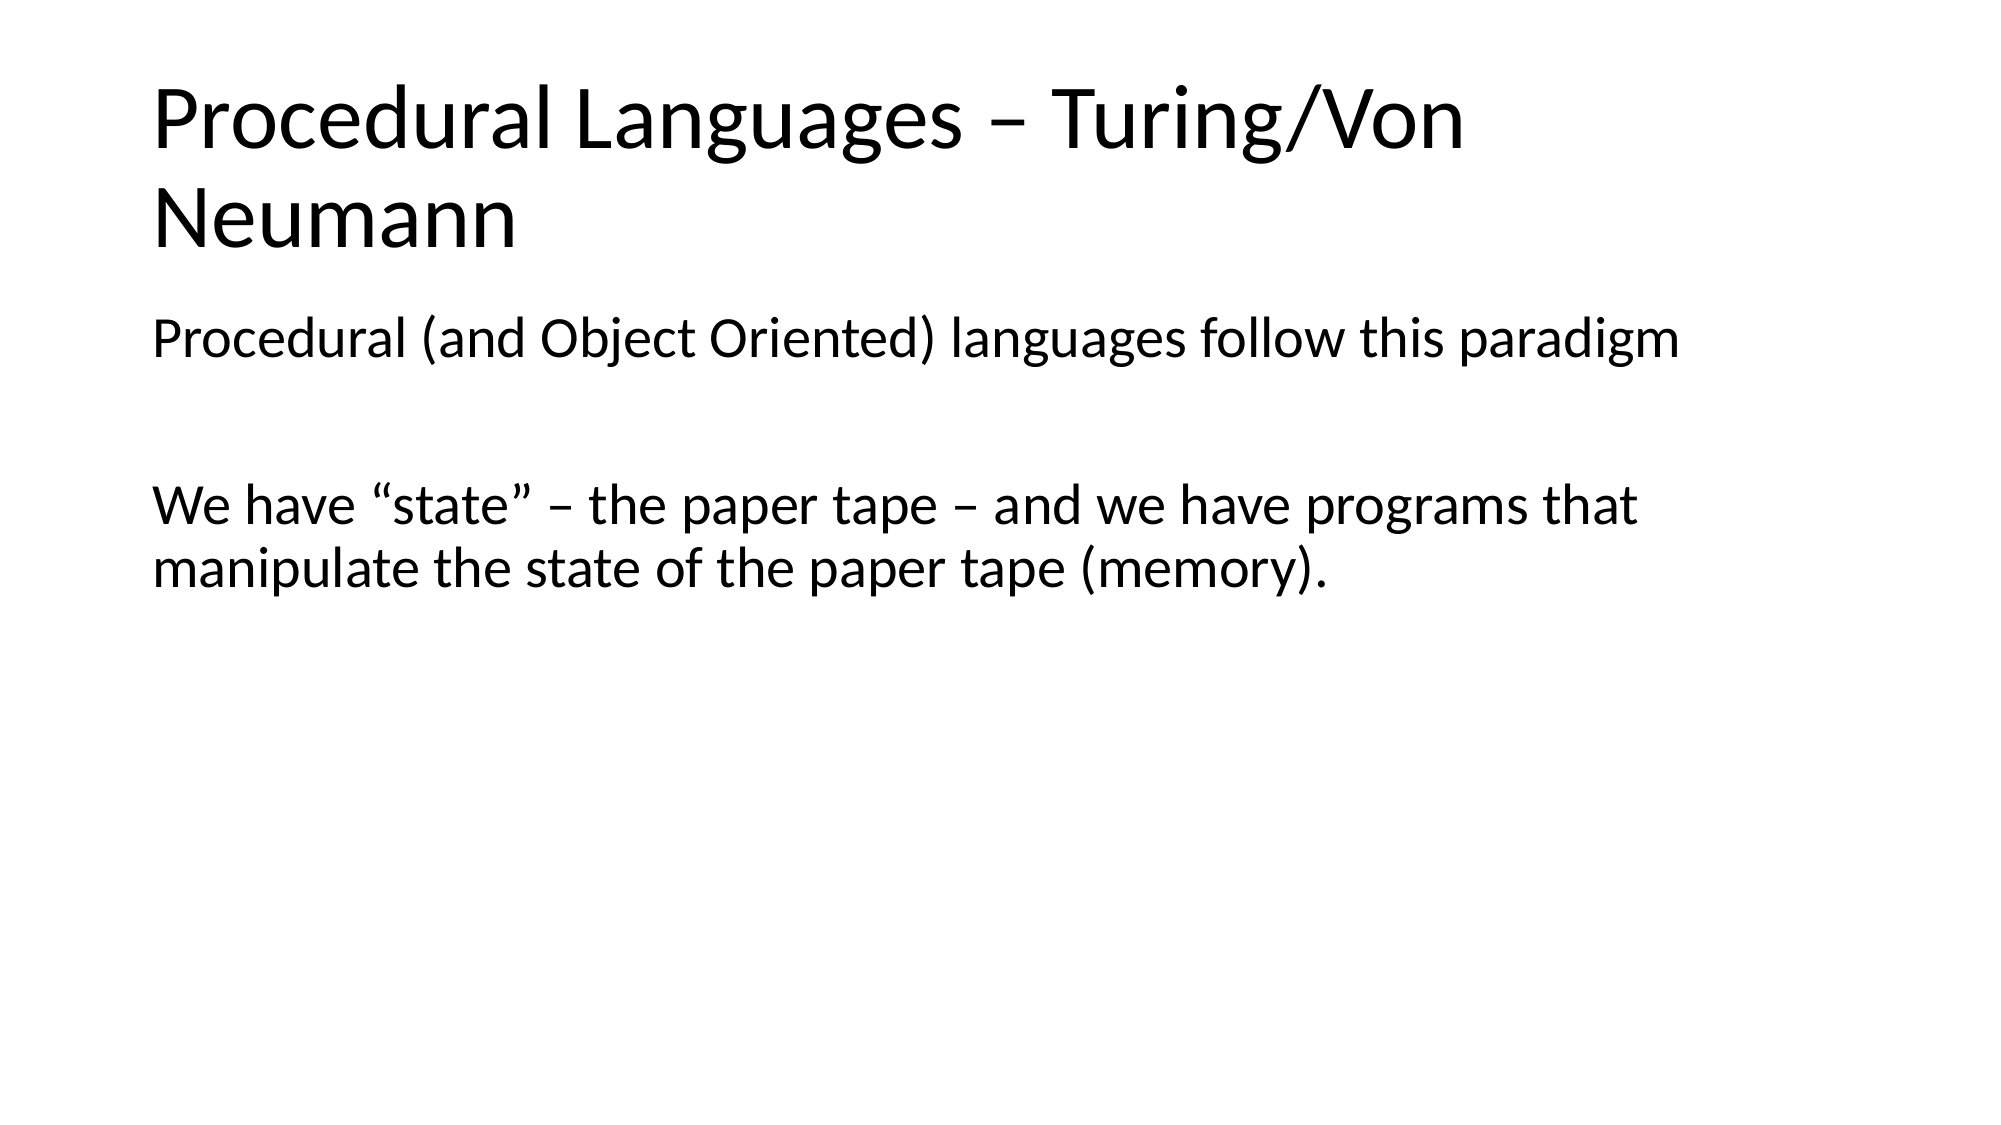

# Procedural Languages – Turing/Von Neumann
Procedural (and Object Oriented) languages follow this paradigm

We have “state” – the paper tape – and we have programs that manipulate the state of the paper tape (memory).